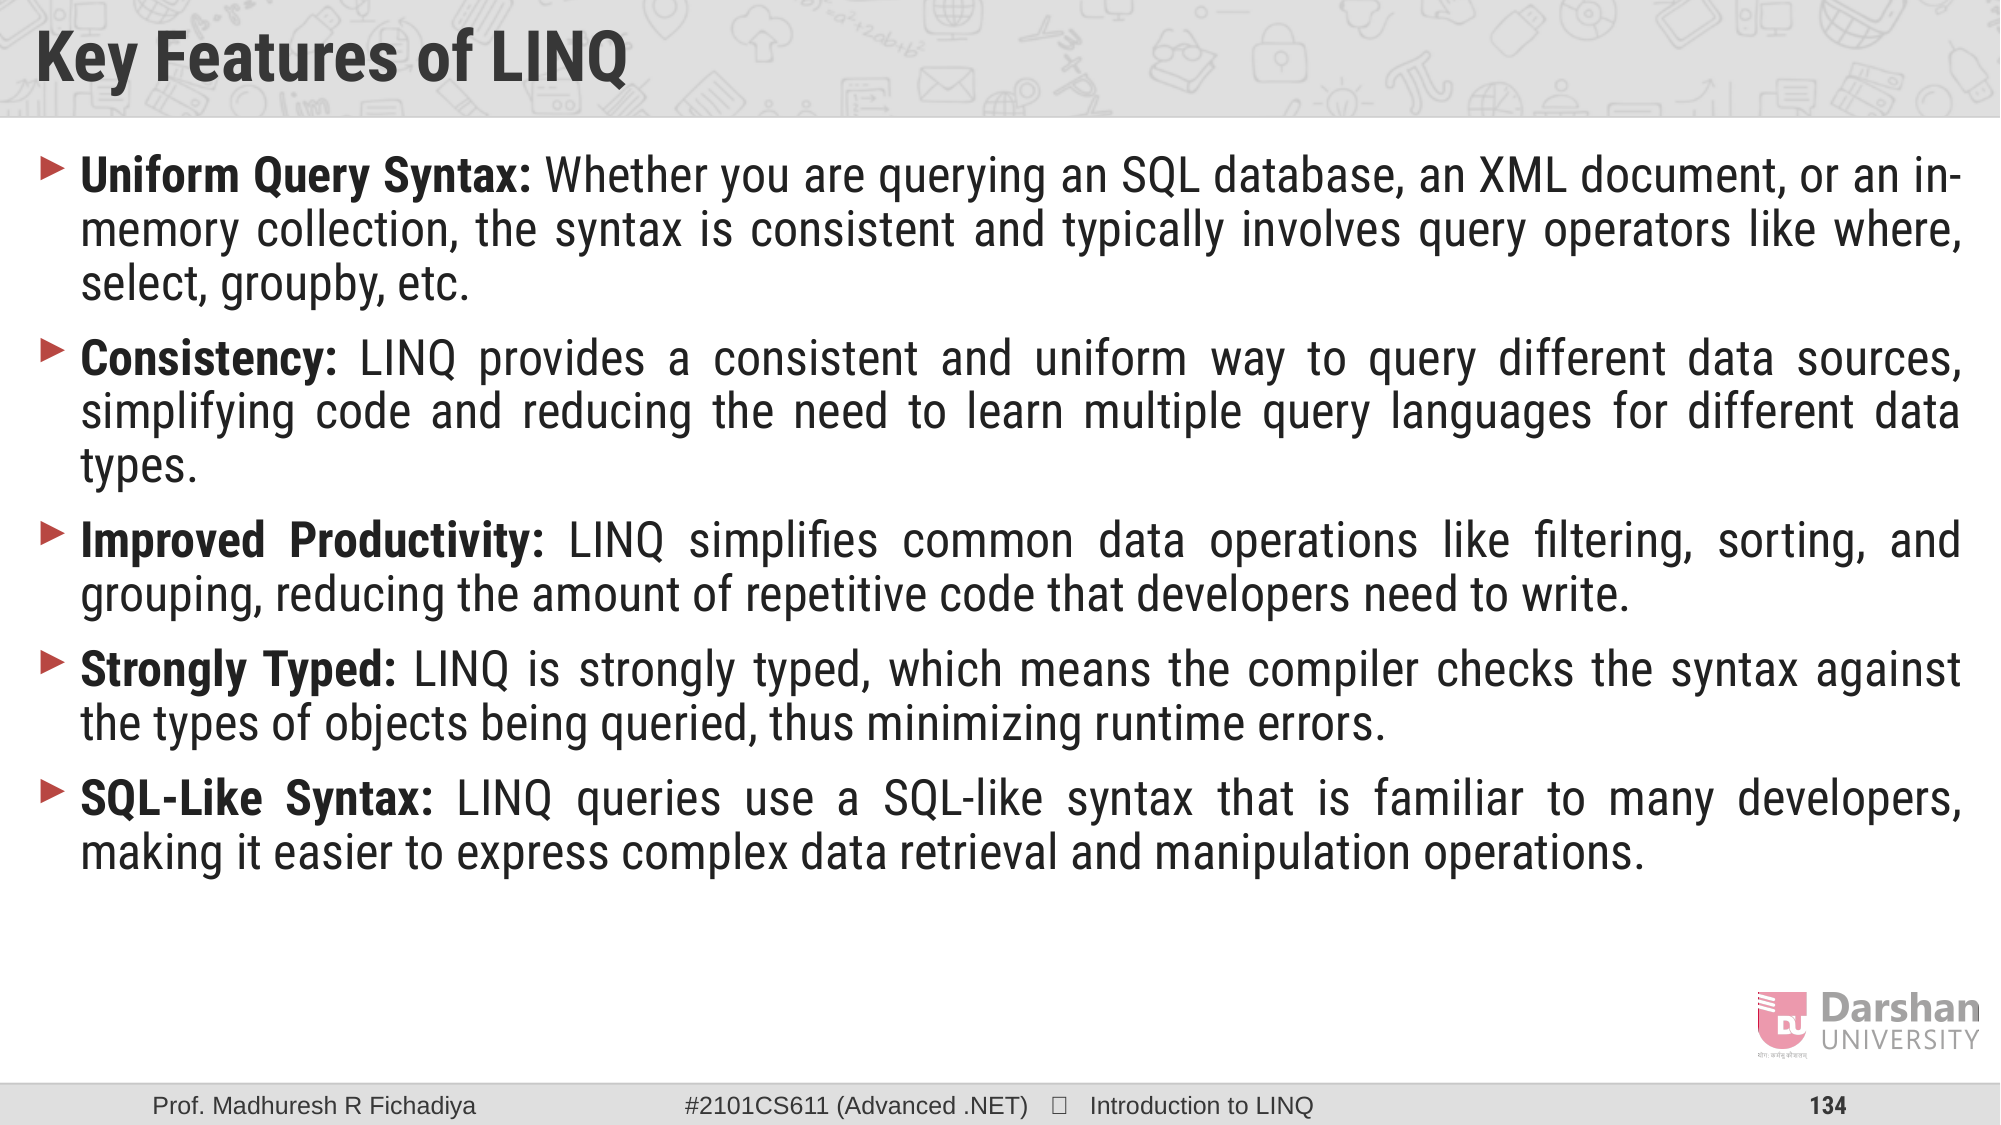

# Key Features of LINQ
Uniform Query Syntax: Whether you are querying an SQL database, an XML document, or an in-memory collection, the syntax is consistent and typically involves query operators like where, select, groupby, etc.
Consistency: LINQ provides a consistent and uniform way to query different data sources, simplifying code and reducing the need to learn multiple query languages for different data types.
Improved Productivity: LINQ simplifies common data operations like filtering, sorting, and grouping, reducing the amount of repetitive code that developers need to write.
Strongly Typed: LINQ is strongly typed, which means the compiler checks the syntax against the types of objects being queried, thus minimizing runtime errors.
SQL-Like Syntax: LINQ queries use a SQL-like syntax that is familiar to many developers, making it easier to express complex data retrieval and manipulation operations.